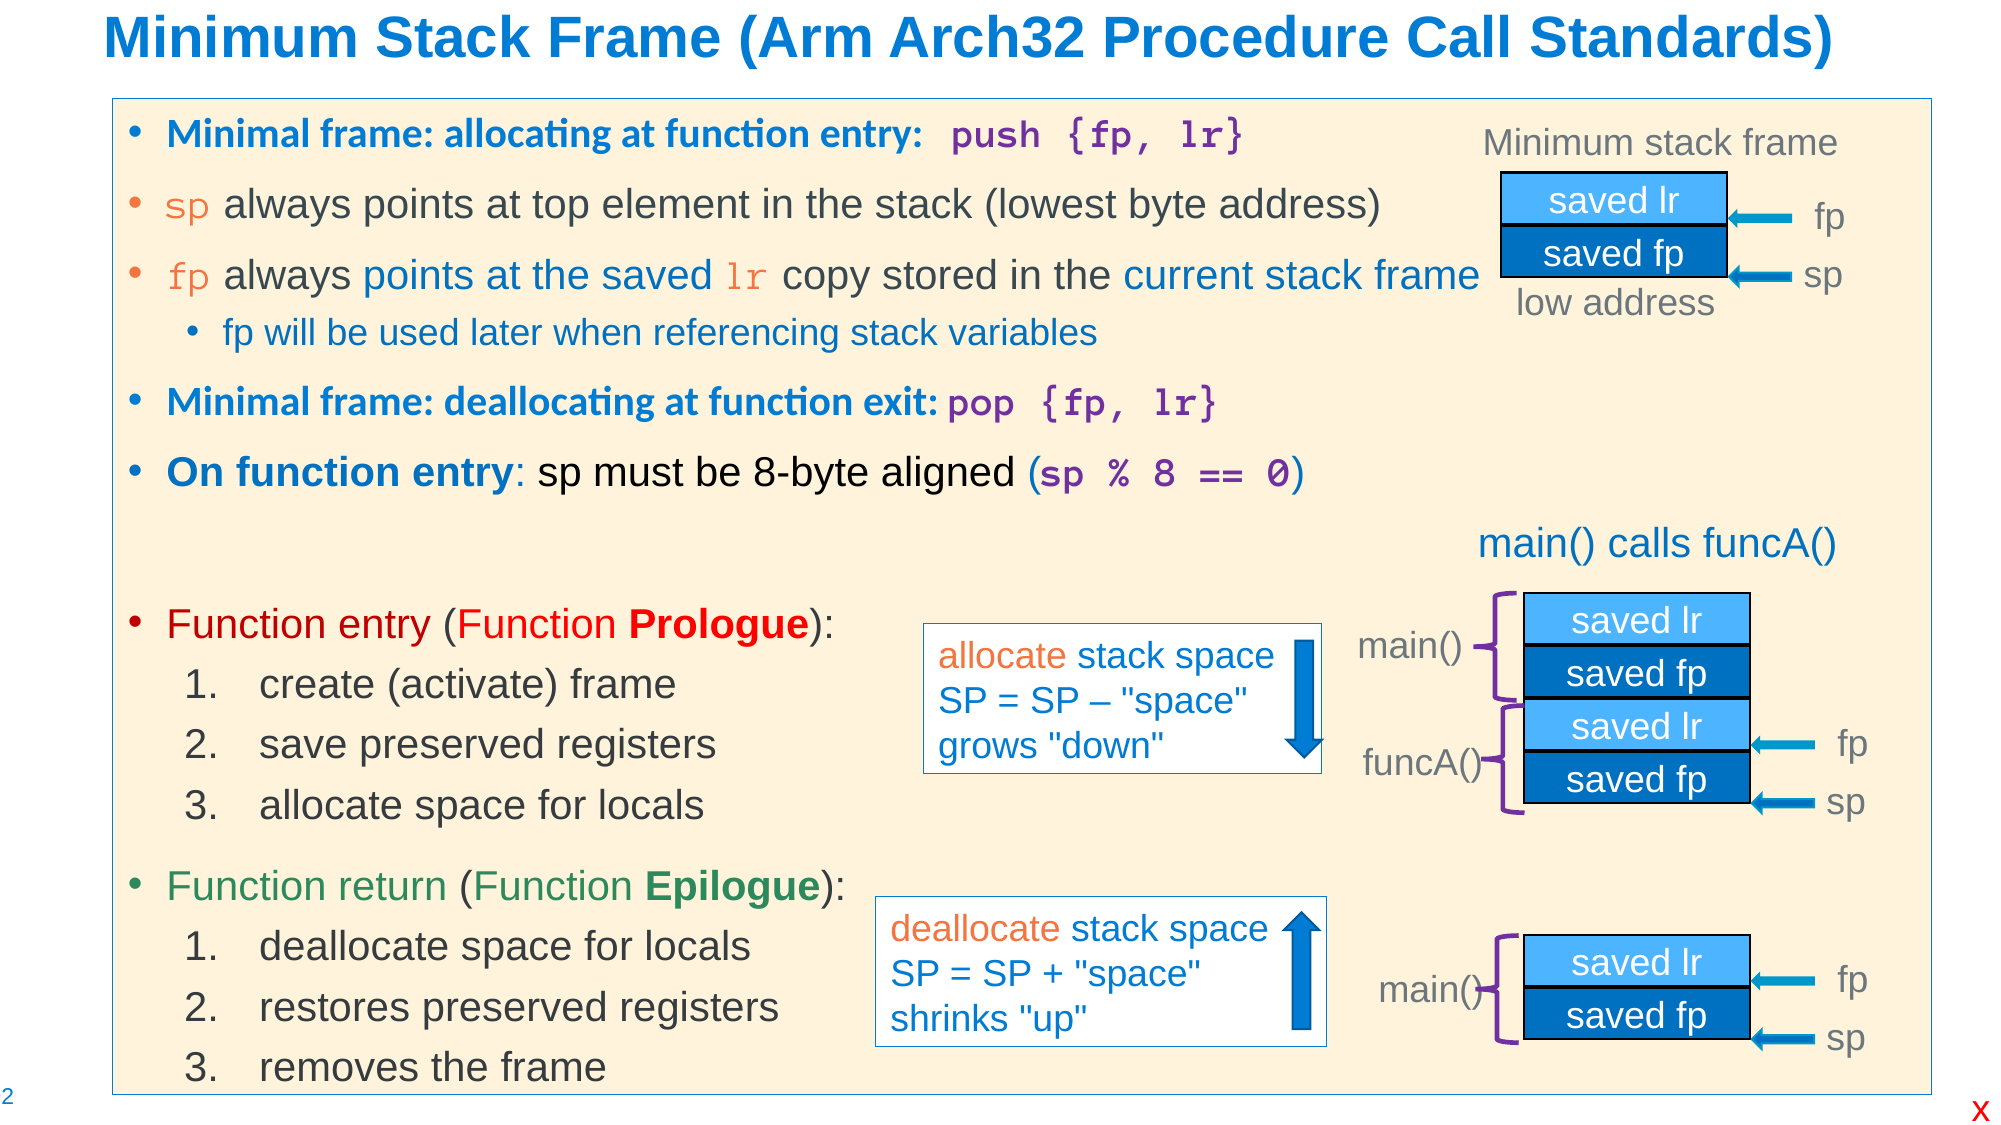

# Minimum Stack Frame (Arm Arch32 Procedure Call Standards)
Minimal frame: allocating at function entry:   push {fp, lr}
sp always points at top element in the stack (lowest byte address)
fp always points at the saved lr copy stored in the current stack frame
fp will be used later when referencing stack variables
Minimal frame: deallocating at function exit: pop {fp, lr}
On function entry: sp must be 8-byte aligned (sp % 8 == 0)
									main() calls funcA()
Function entry (Function Prologue):
create (activate) frame
save preserved registers
allocate space for locals
Function return (Function Epilogue):
deallocate space for locals
restores preserved registers
removes the frame
Minimum stack frame
saved lr
fp

saved fp
sp

low address

saved lr
main()
allocate stack space
SP = SP – "space"
grows "down"

saved fp
saved lr
fp

saved fp
sp

funcA()
deallocate stack space
SP = SP + "space"
shrinks "up"

saved lr
fp

saved fp
sp

main()
x